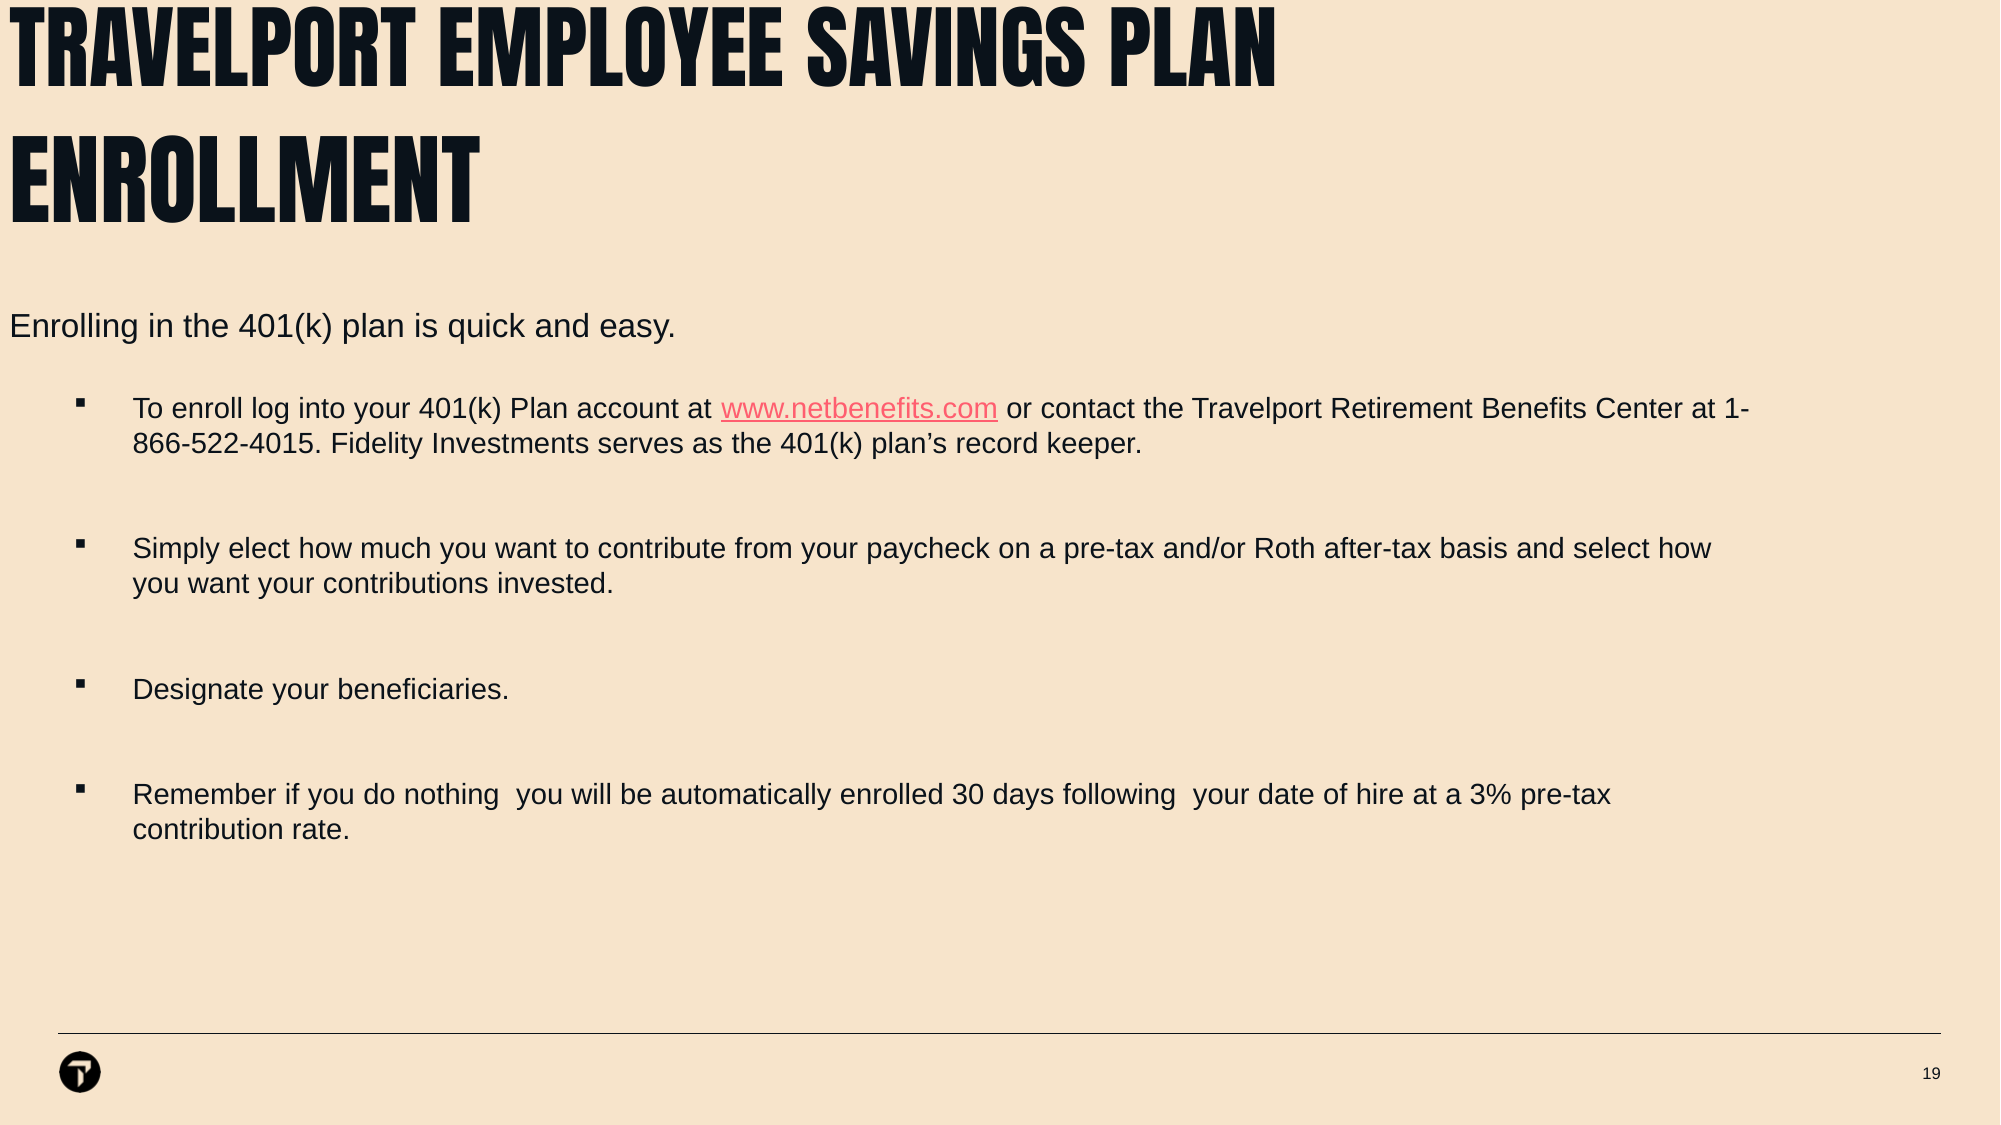

# Travelport employee savings plan Enrollment

 Enrolling in the 401(k) plan is quick and easy.

To enroll log into your 401(k) Plan account at www.netbenefits.com or contact the Travelport Retirement Benefits Center at 1-866-522-4015. Fidelity Investments serves as the 401(k) plan’s record keeper.

Simply elect how much you want to contribute from your paycheck on a pre-tax and/or Roth after-tax basis and select how you want your contributions invested.

Designate your beneficiaries.

Remember if you do nothing  you will be automatically enrolled 30 days following  your date of hire at a 3% pre-tax contribution rate.

19